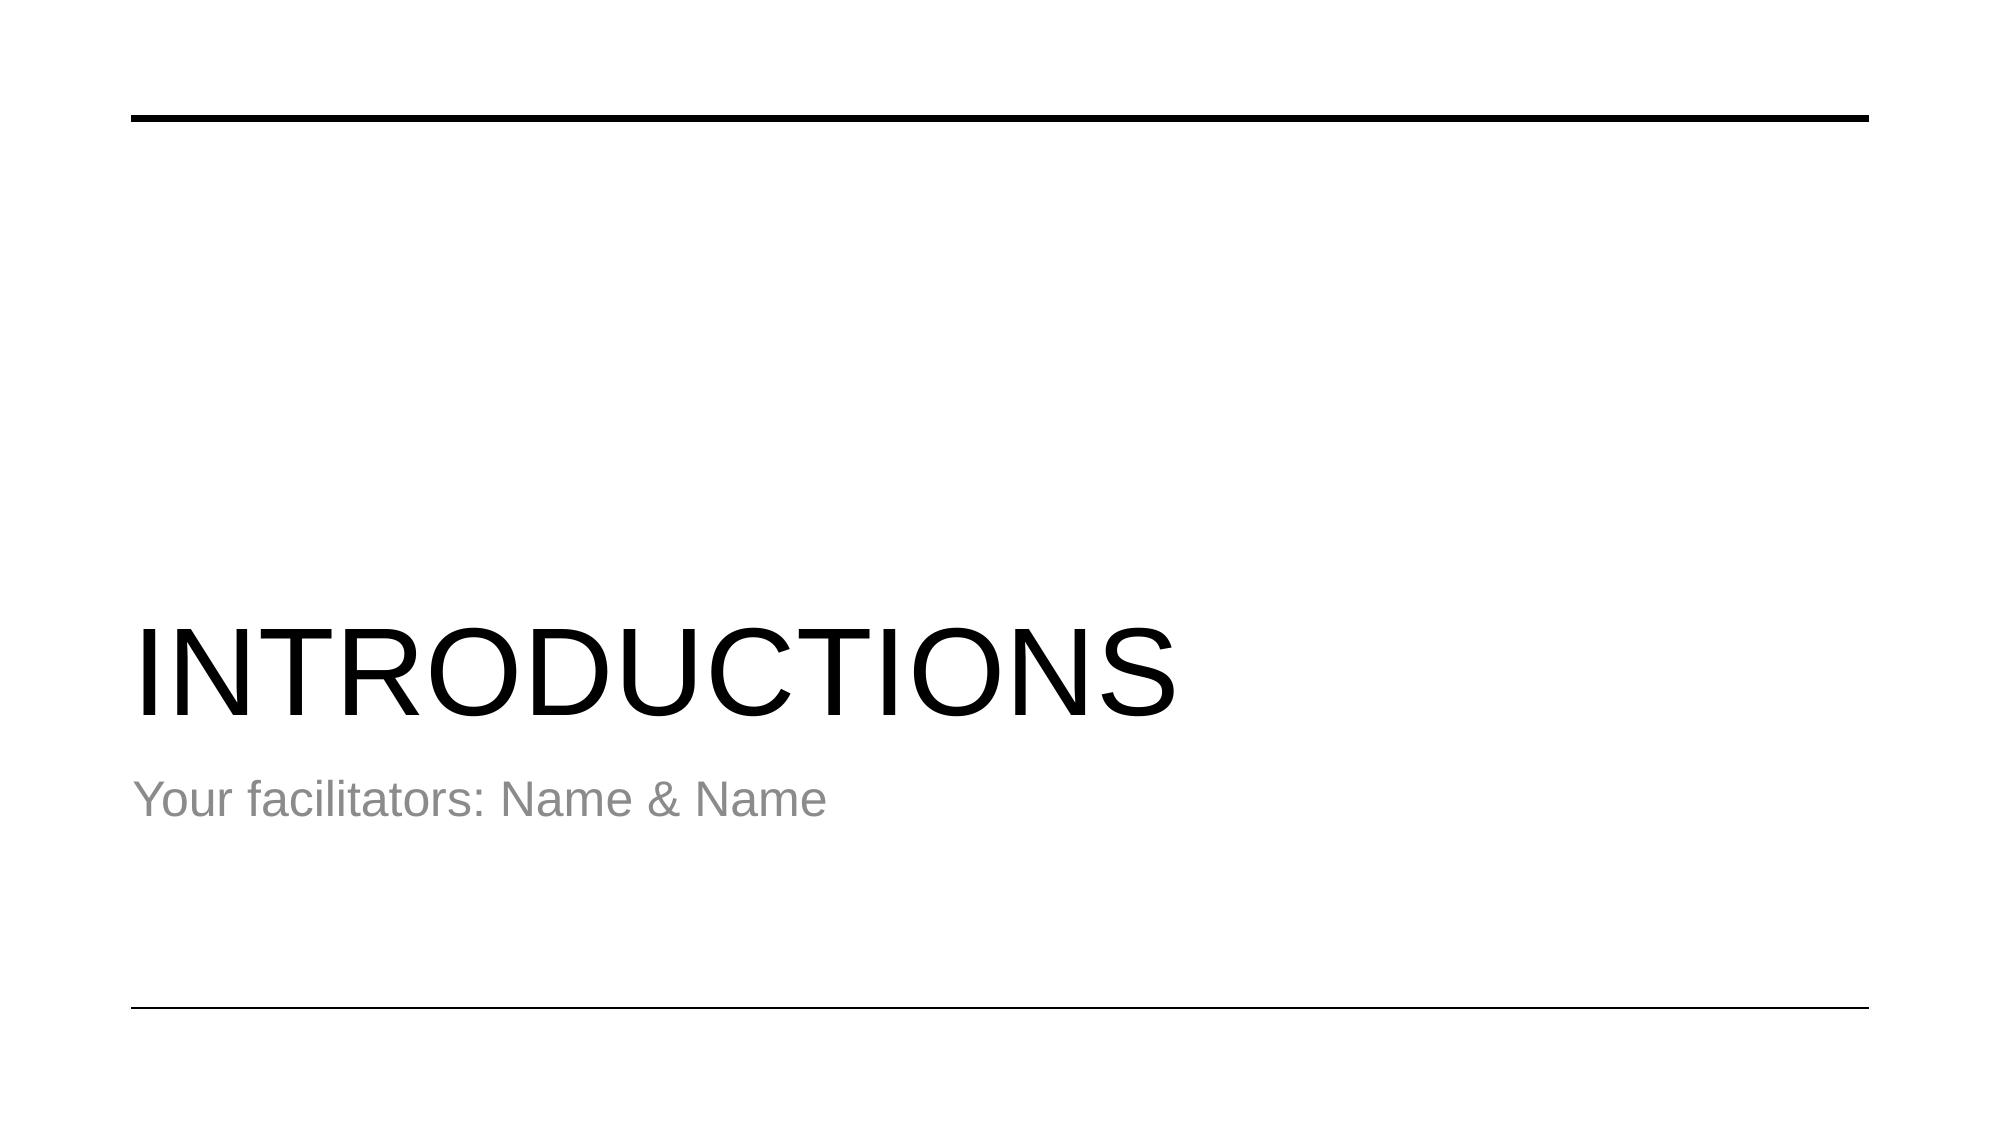

# introductions
Your facilitators: Name & Name